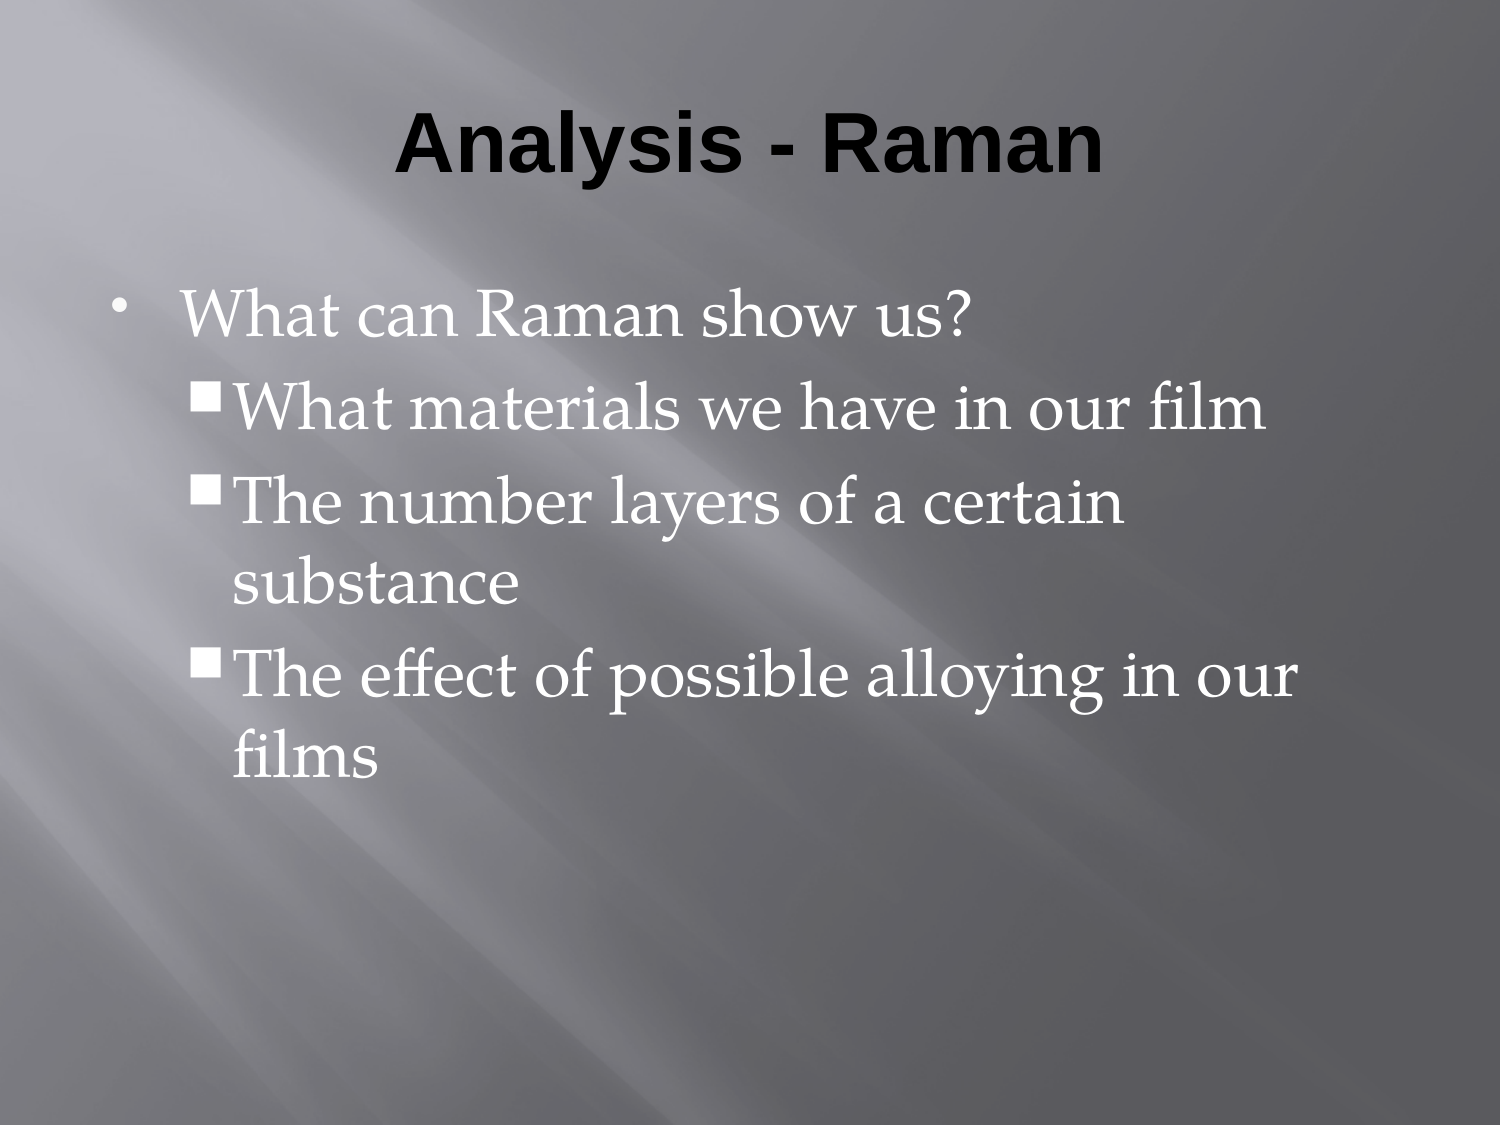

# Analysis - Raman
What can Raman show us?
What materials we have in our film
The number layers of a certain substance
The effect of possible alloying in our films